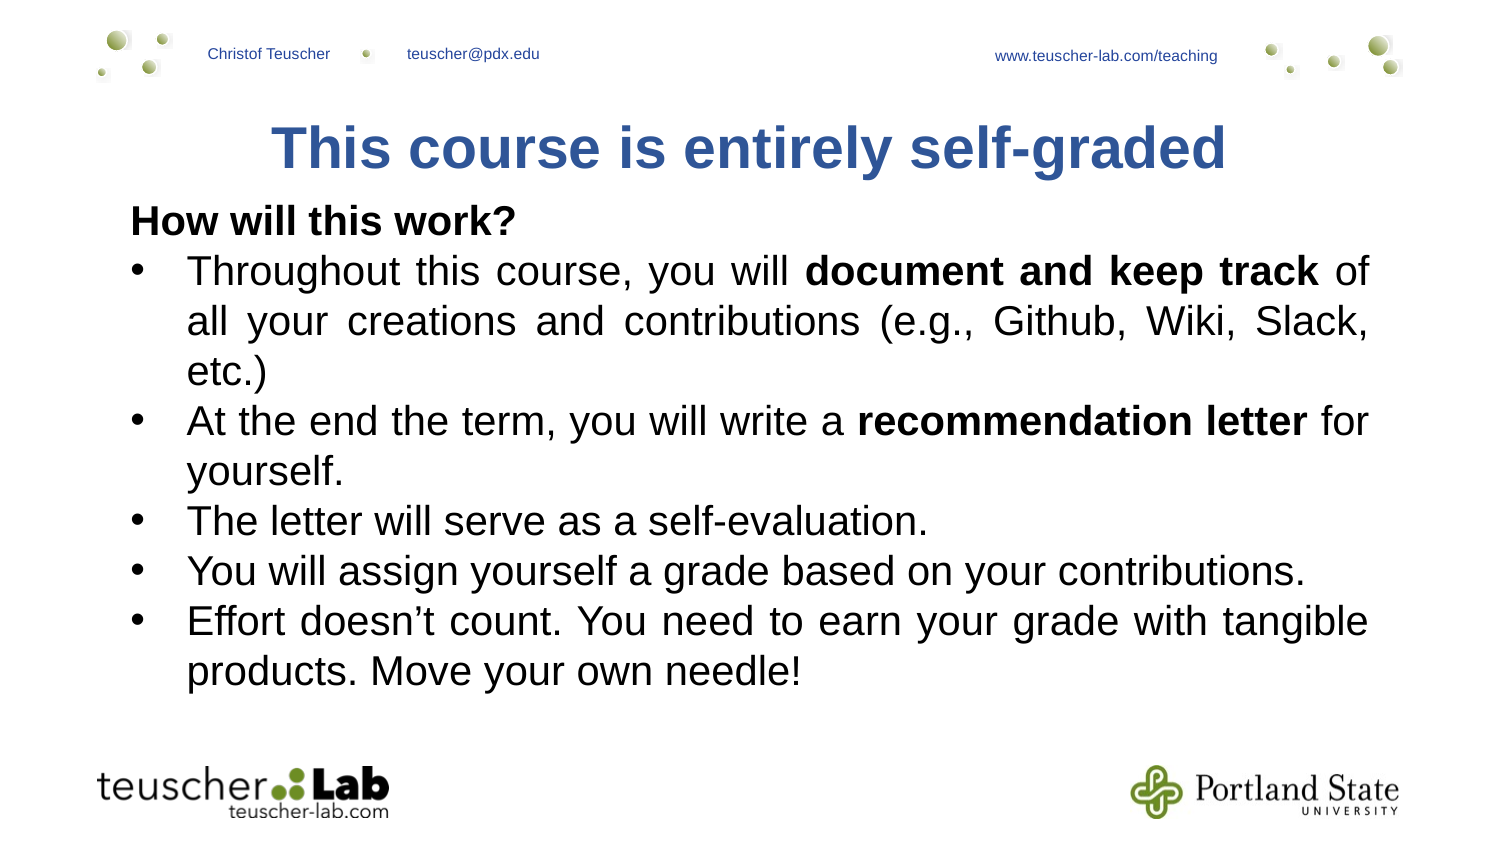

This course is entirely self-graded
How will this work?
Throughout this course, you will document and keep track of all your creations and contributions (e.g., Github, Wiki, Slack, etc.)
At the end the term, you will write a recommendation letter for yourself.
The letter will serve as a self-evaluation.
You will assign yourself a grade based on your contributions.
Effort doesn’t count. You need to earn your grade with tangible products. Move your own needle!